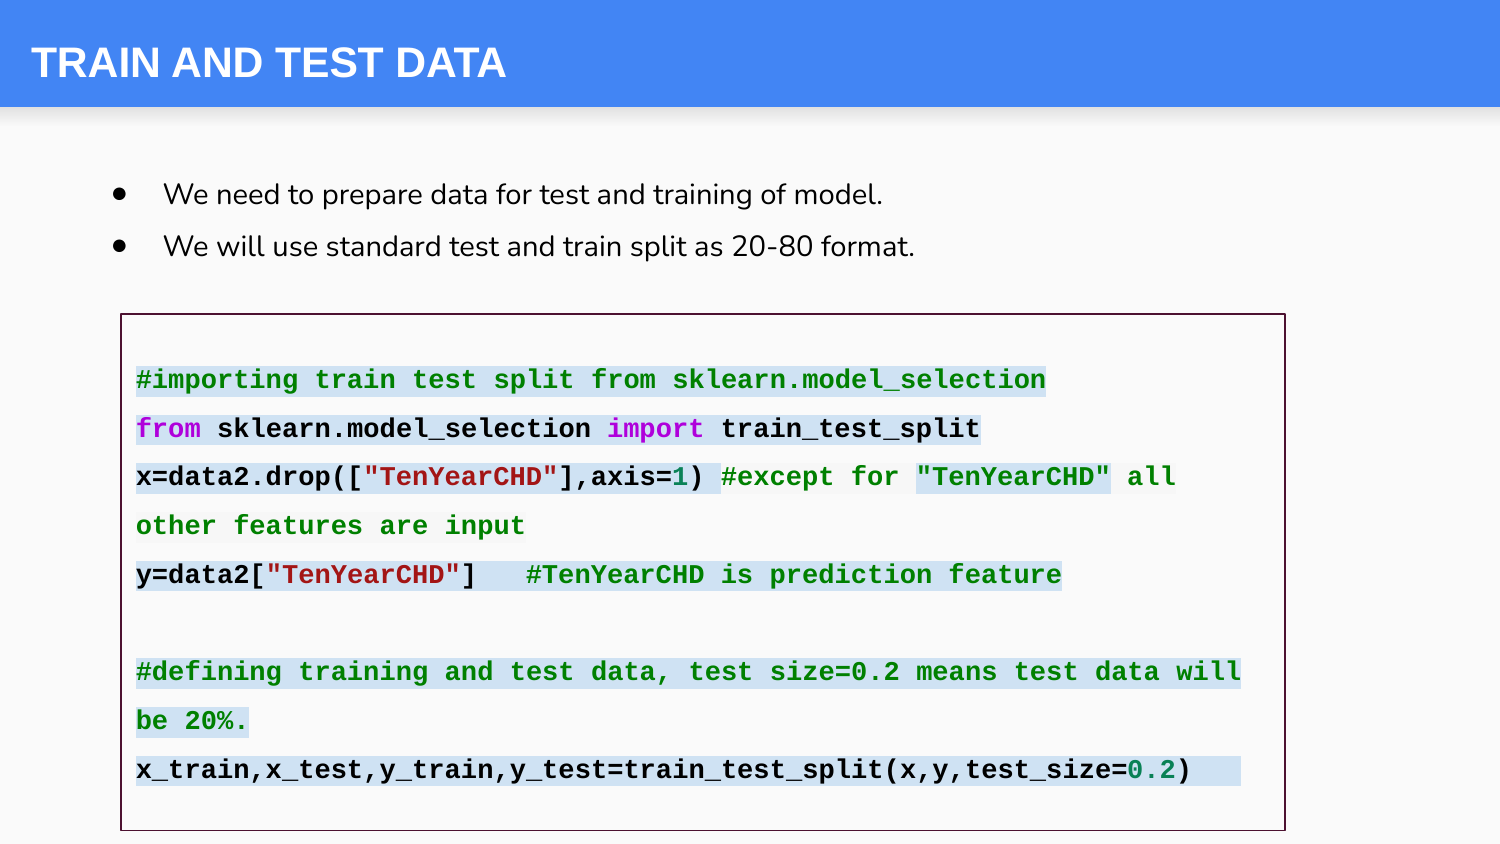

# TRAIN AND TEST DATA
We need to prepare data for test and training of model.
We will use standard test and train split as 20-80 format.

#importing train test split from sklearn.model_selection
from sklearn.model_selection import train_test_split
x=data2.drop(["TenYearCHD"],axis=1) #except for "TenYearCHD" all other features are input
y=data2["TenYearCHD"]   #TenYearCHD is prediction feature

#defining training and test data, test size=0.2 means test data will be 20%.
x_train,x_test,y_train,y_test=train_test_split(x,y,test_size=0.2)